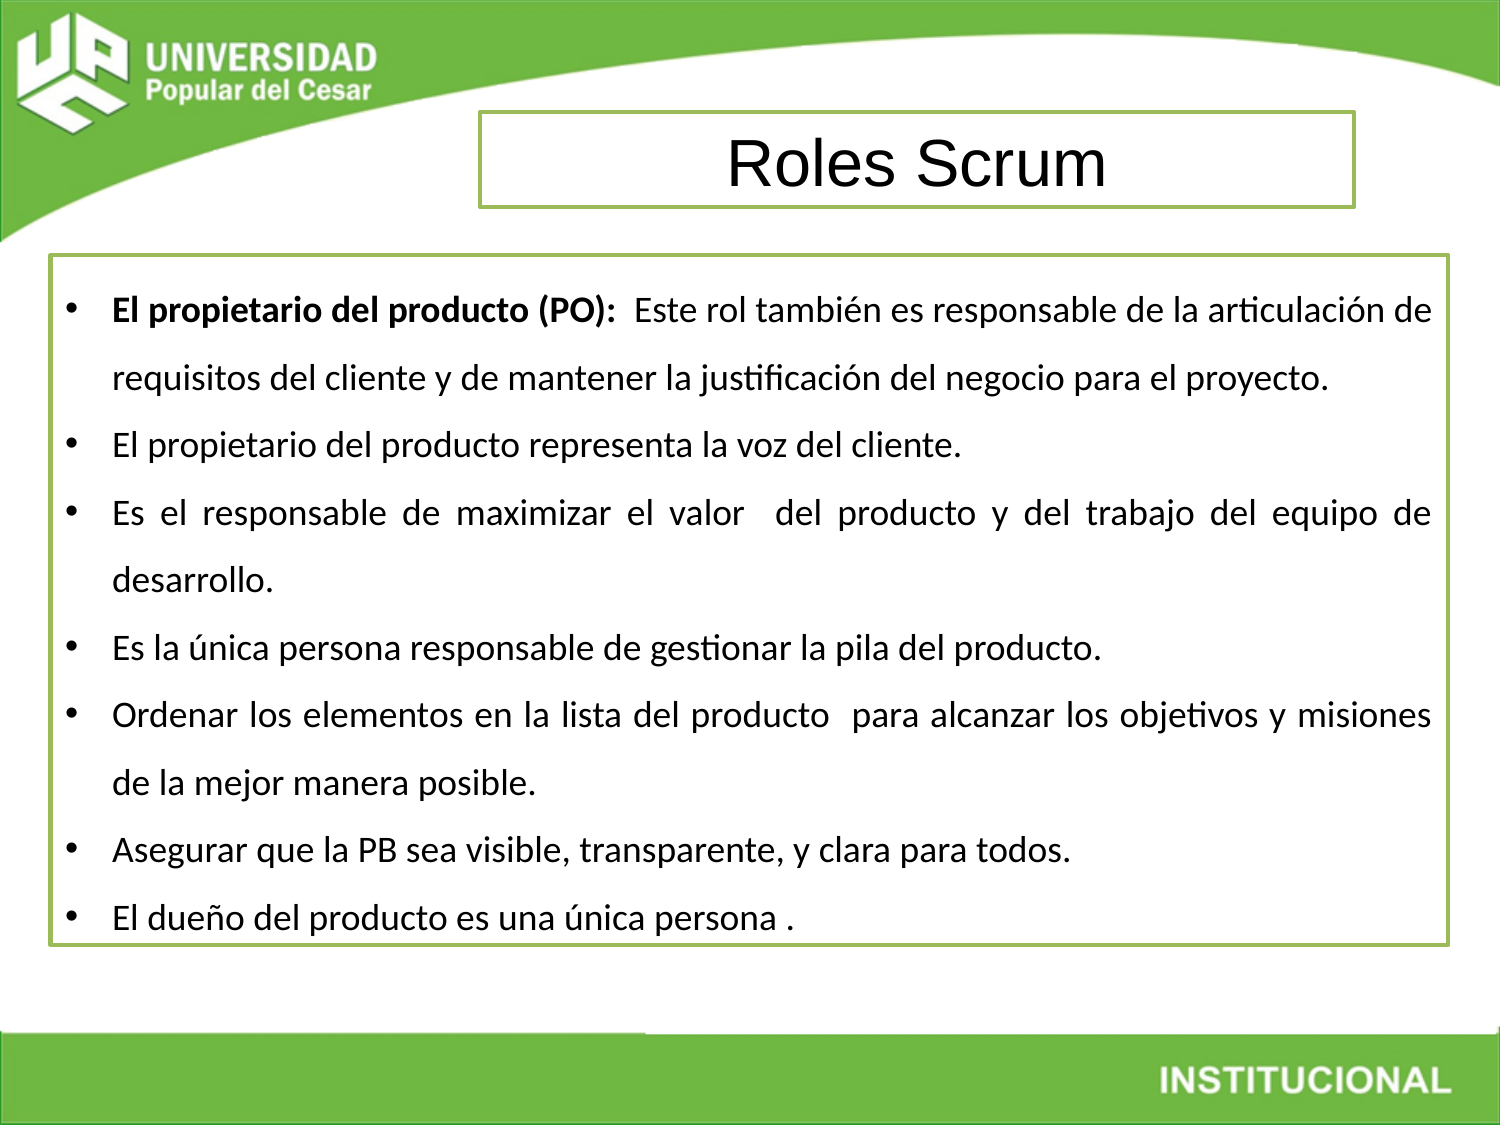

Roles Scrum
El propietario del producto (PO):  Este rol también es responsable de la articulación de requisitos del cliente y de mantener la justificación del negocio para el proyecto.
El propietario del producto representa la voz del cliente.
Es el responsable de maximizar el valor  del producto y del trabajo del equipo de desarrollo.
Es la única persona responsable de gestionar la pila del producto.
Ordenar los elementos en la lista del producto  para alcanzar los objetivos y misiones de la mejor manera posible.
Asegurar que la PB sea visible, transparente, y clara para todos.
El dueño del producto es una única persona .